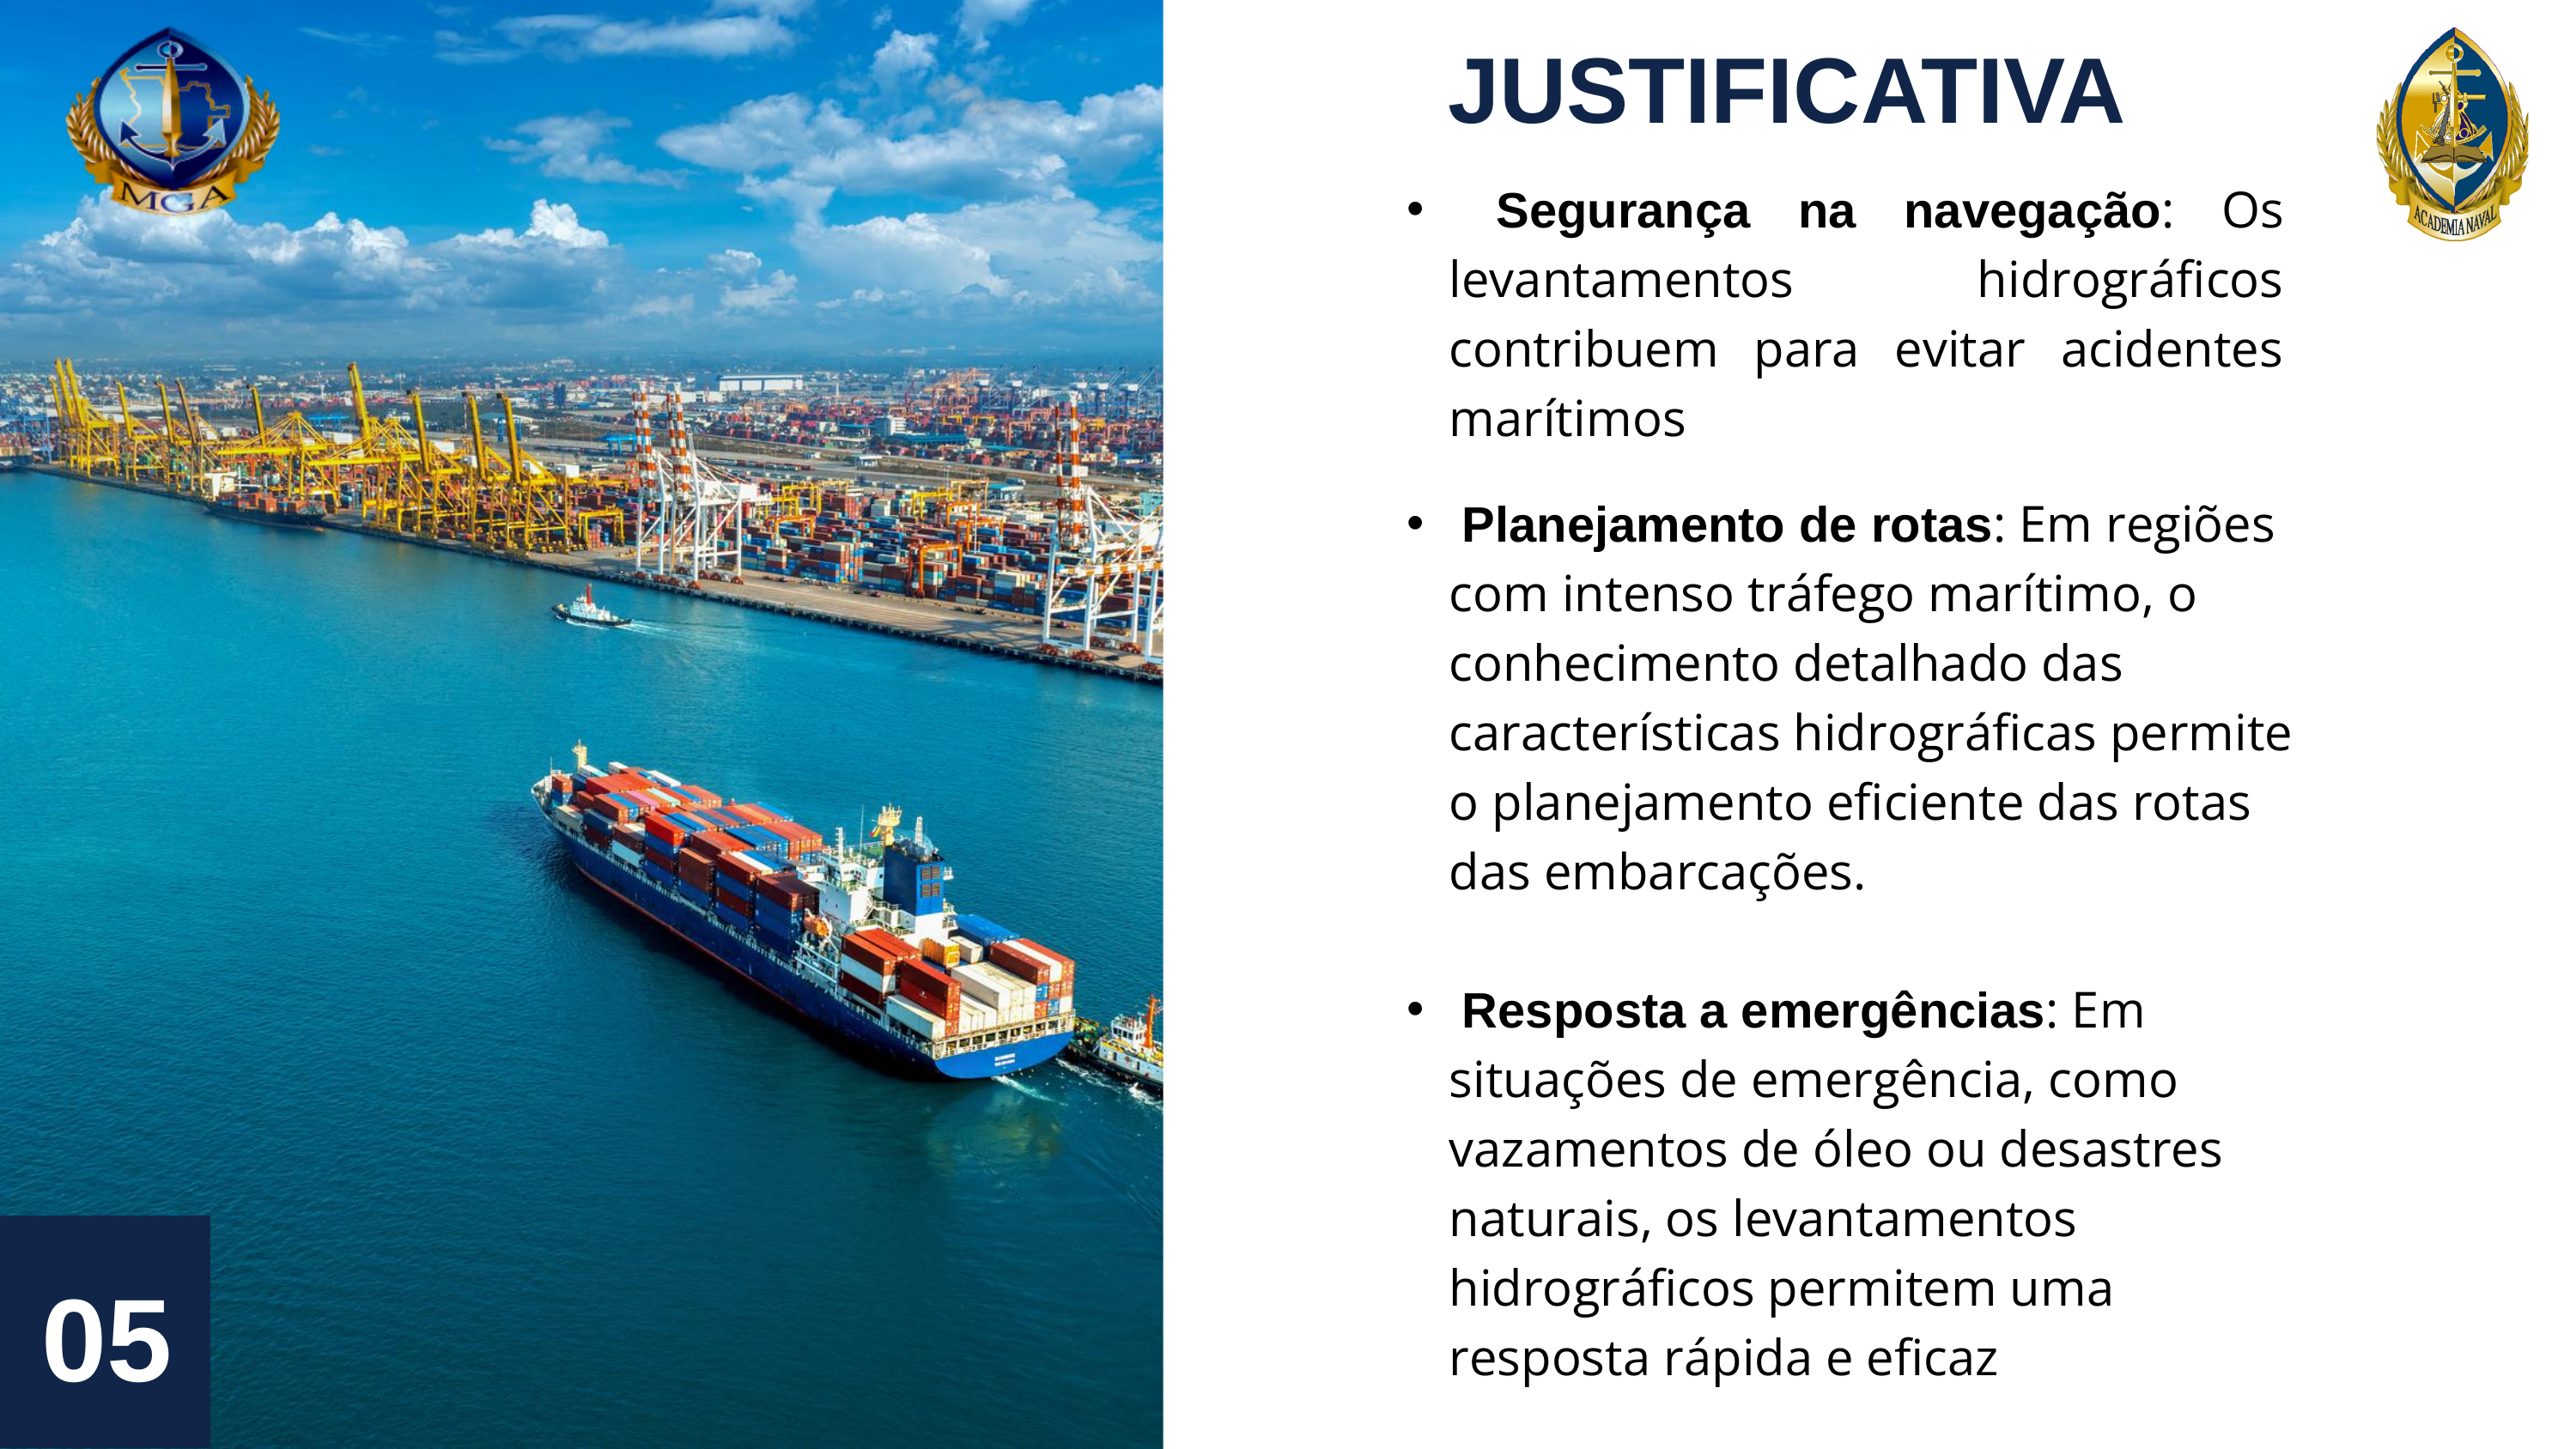

JUSTIFICATIVA

 Segurança na navegação: Os levantamentos hidrográficos contribuem para evitar acidentes marítimos
 Planejamento de rotas: Em regiões com intenso tráfego marítimo, o conhecimento detalhado das características hidrográficas permite o planejamento eficiente das rotas das embarcações.
 Resposta a emergências: Em situações de emergência, como vazamentos de óleo ou desastres naturais, os levantamentos hidrográficos permitem uma resposta rápida e eficaz

05